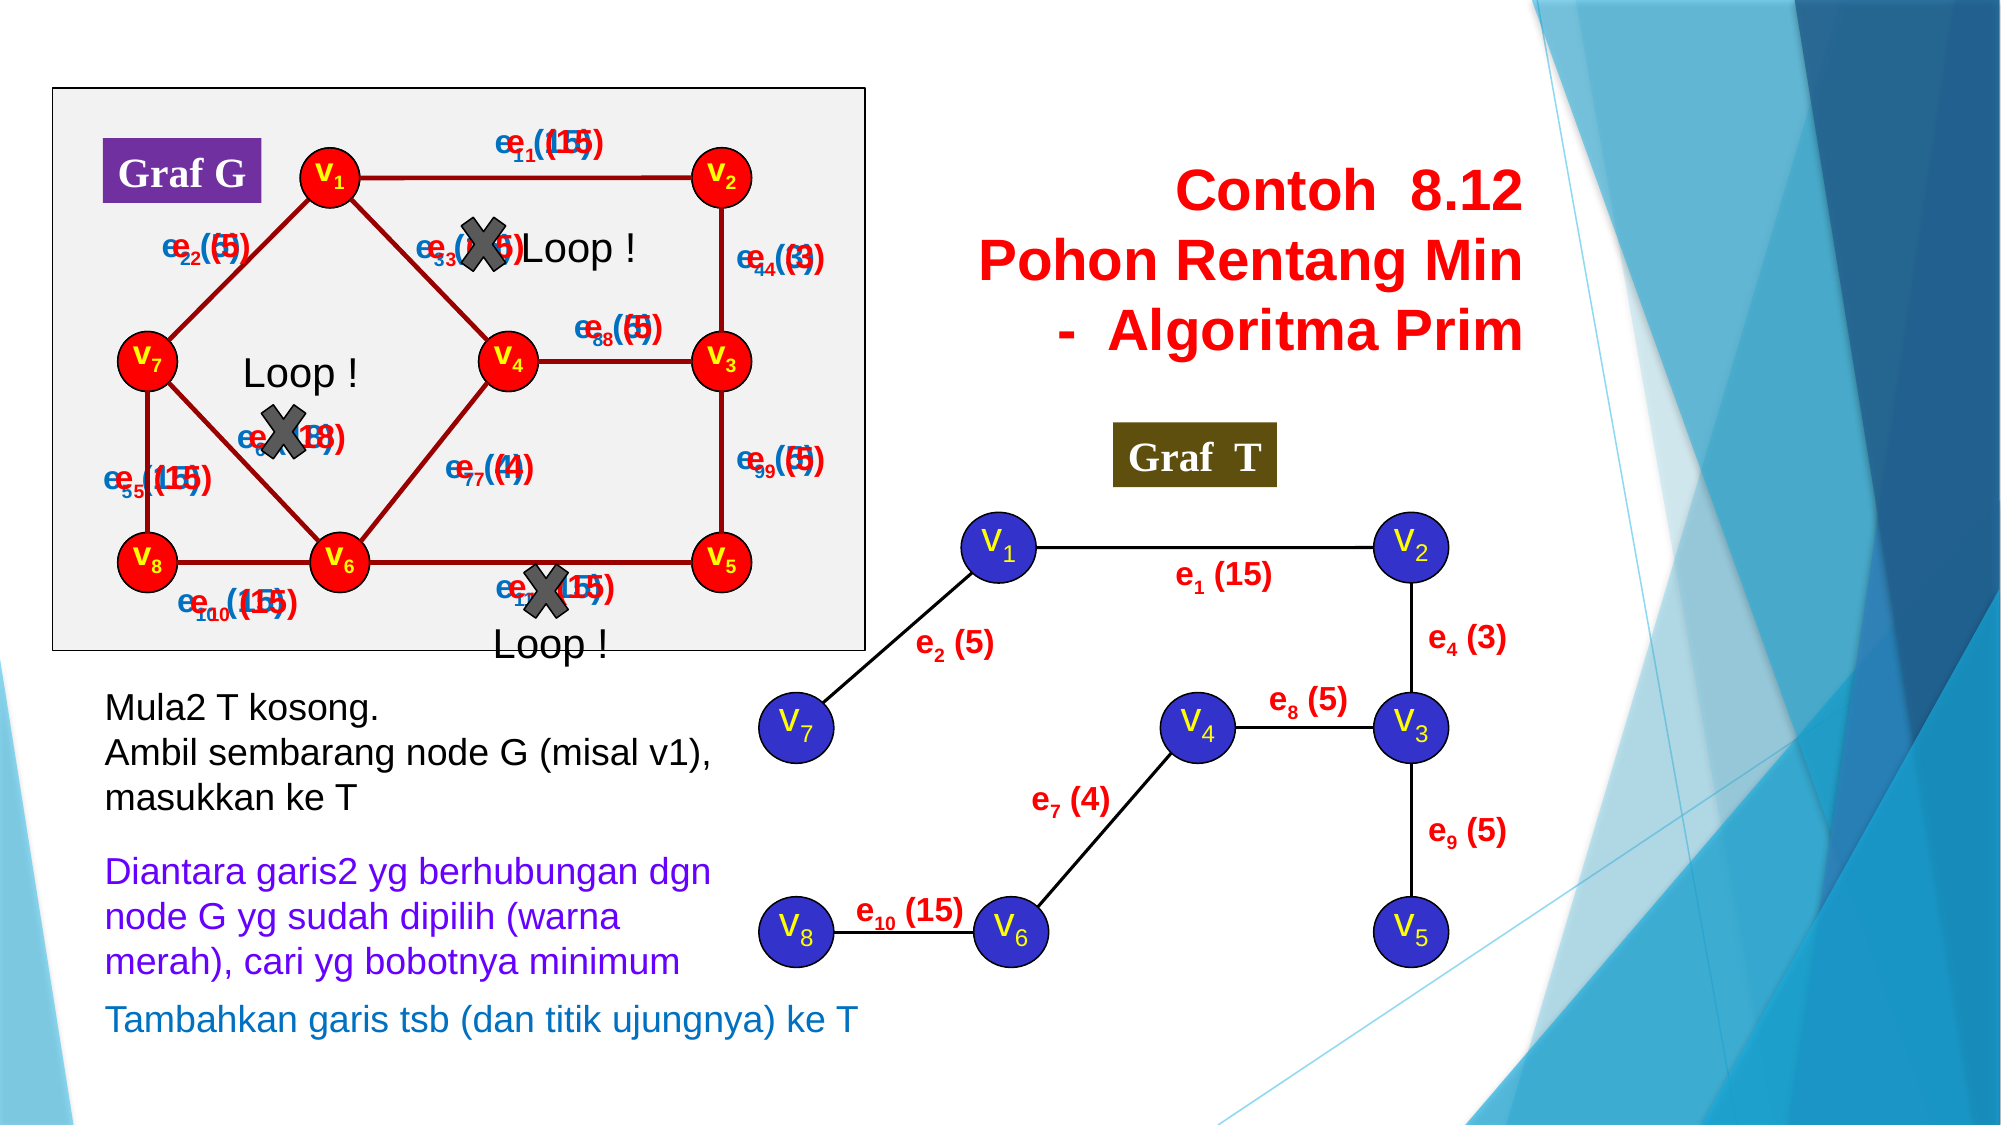

e1 (15)
v2
v1
 e2 (5)
 e3 (15)
 e4 (3)
 e8 (5)
v7
v4
v3
 e6 (18)
 e9 (5)
 e7 (4)
 e5 (15)
v8
v6
v5
 e11 (15)
 e10 (15)
 e1 (15)
Graf G
v2
v1
Contoh  8.12
Pohon Rentang Min
-  Algoritma Prim
 e2 (5)

Loop !
 e3 (15)
 e4 (3)
 e8 (5)
v7
v4
v3
Loop !

 e6 (18)
 e7 (4)
 e5 (15)
 e9 (5)
Graf  T
v1
v2
v8
v6
v5
 e1 (15)

Loop !
 e11 (15)
 e10 (15)
 e2 (5)
 e4 (3)
 e8 (5)
Mula2 T kosong.
Ambil sembarang node G (misal v1), masukkan ke T
v7
v4
v3
 e7 (4)
 e9 (5)
Diantara garis2 yg berhubungan dgn node G yg sudah dipilih (warna merah), cari yg bobotnya minimum
 e10 (15)
v8
v6
v5
Tambahkan garis tsb (dan titik ujungnya) ke T